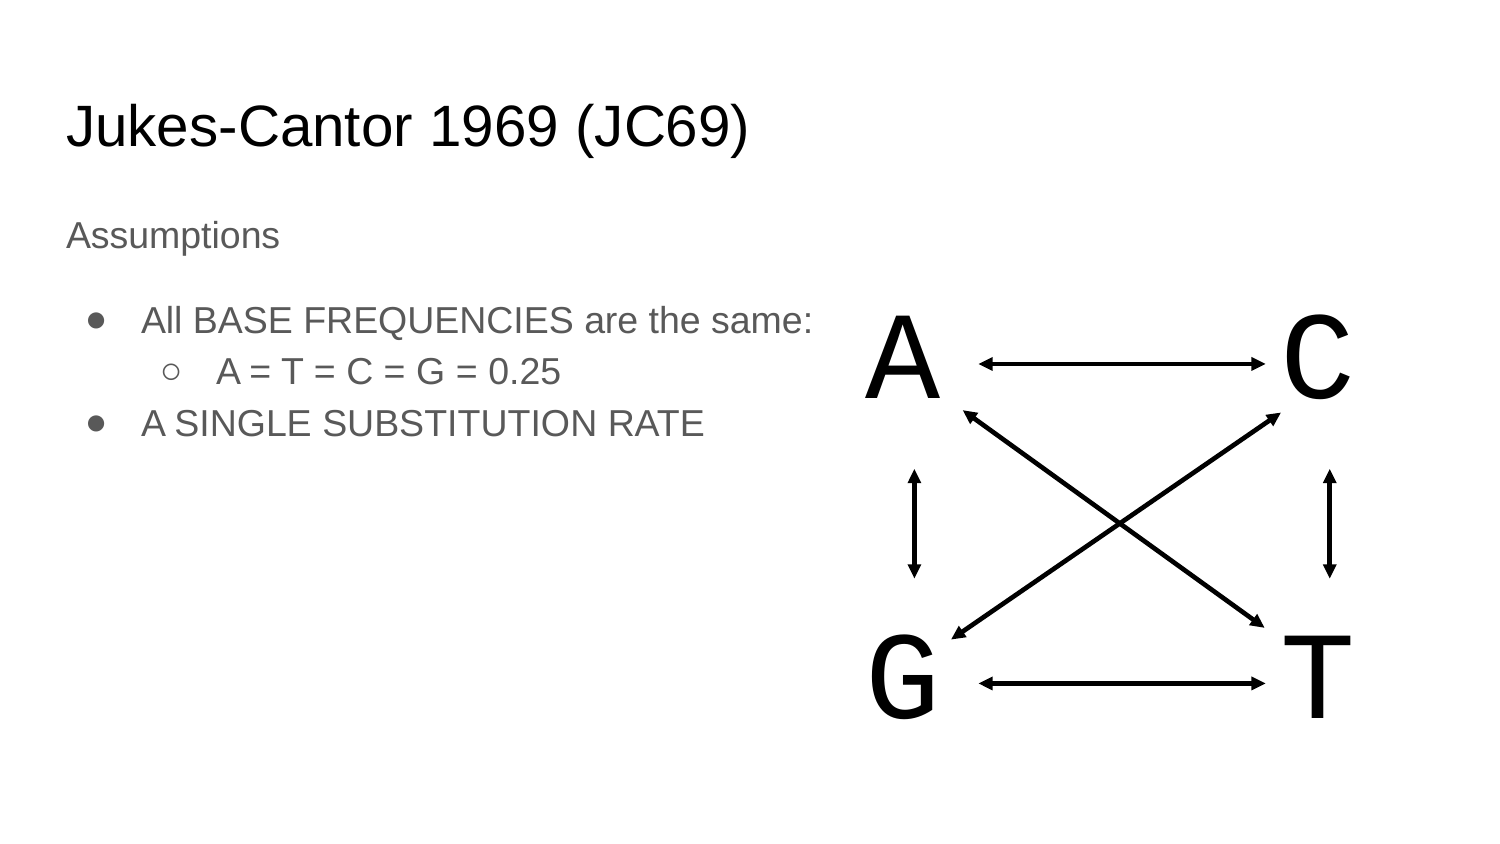

# Jukes-Cantor 1969 (JC69)
Assumptions
All BASE FREQUENCIES are the same:
A = T = C = G = 0.25
A SINGLE SUBSTITUTION RATE
A
C
G
T